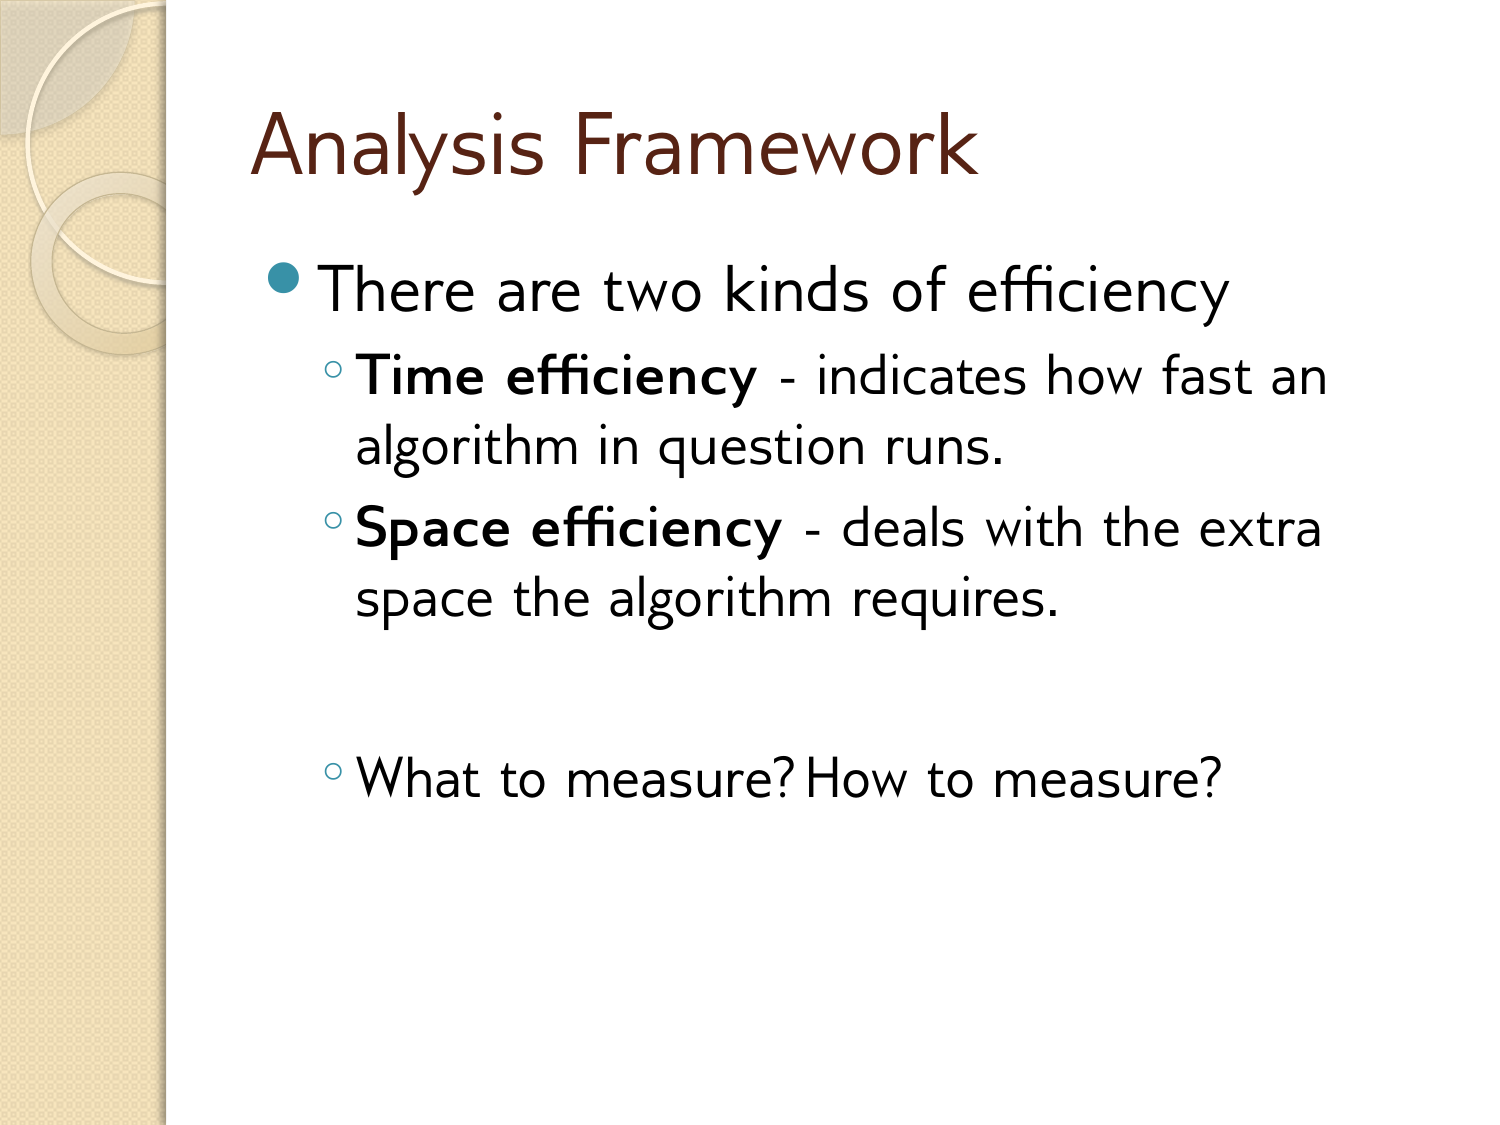

# Analysis Framework
There are two kinds of efficiency
Time efficiency - indicates how fast an algorithm in question runs.
Space efficiency - deals with the extra space the algorithm requires.

What to measure?	How to measure?